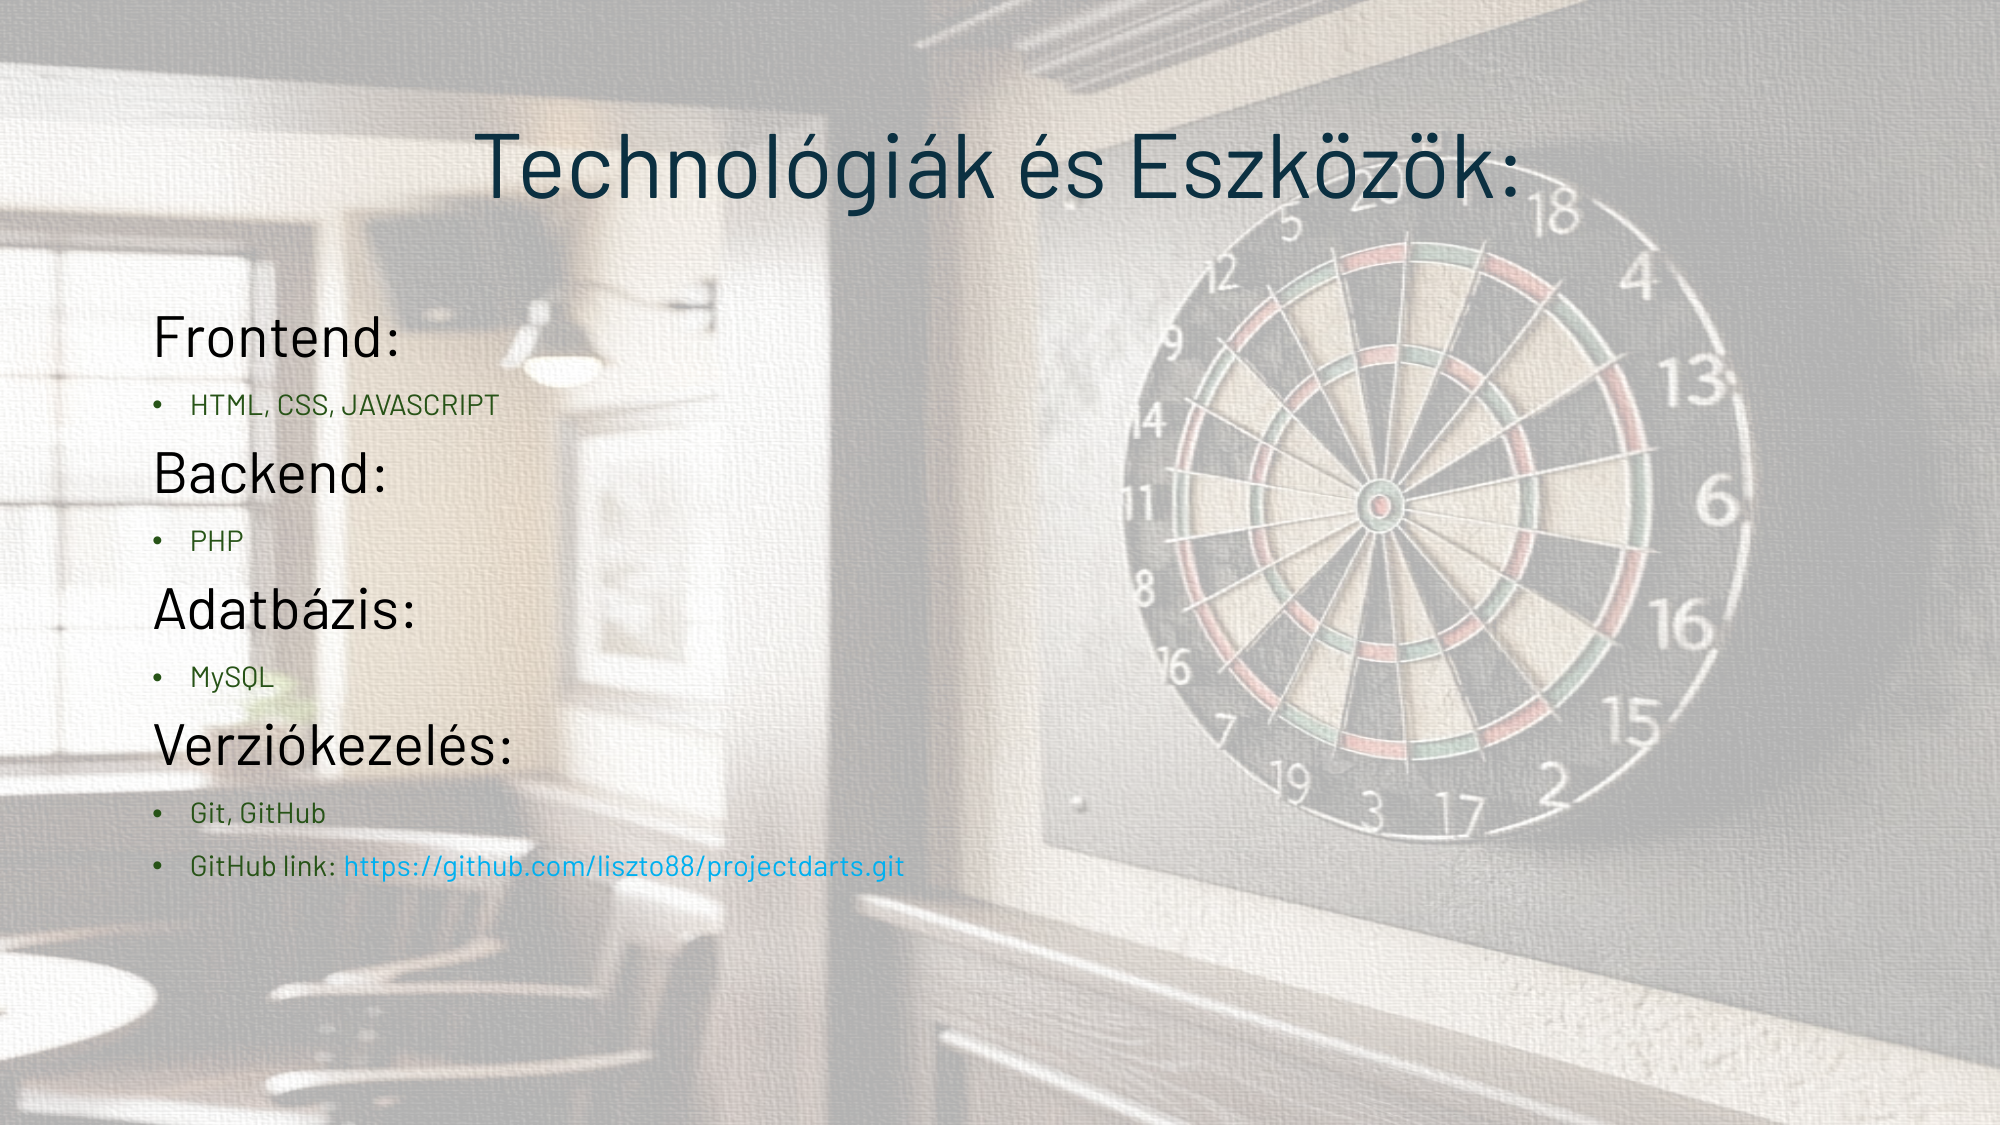

# Technológiák és Eszközök:
Frontend:
HTML, CSS, JAVASCRIPT
Backend:
PHP
Adatbázis:
MySQL
Verziókezelés:
Git, GitHub
GitHub link: https://github.com/liszto88/projectdarts.git